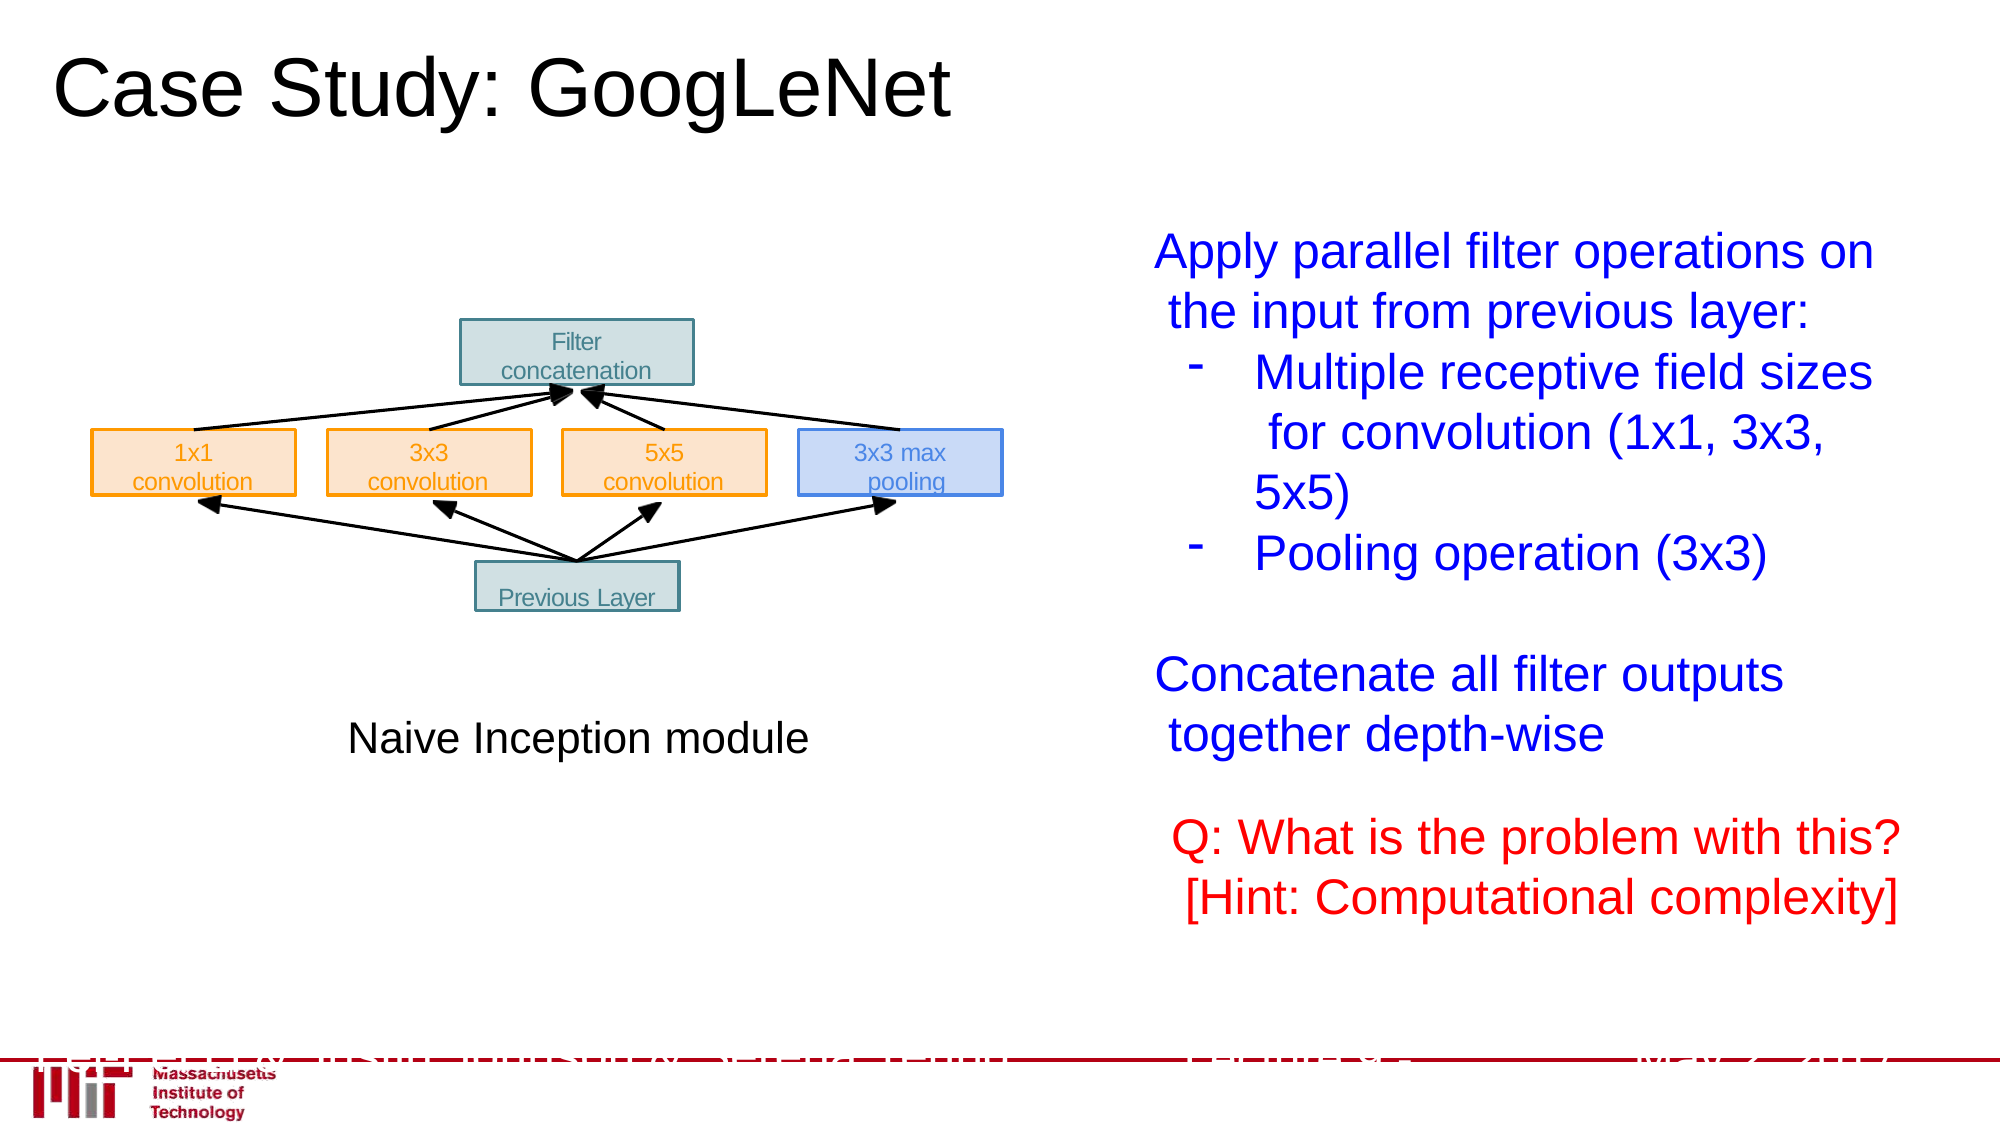

# Case Study: GoogLeNet
Apply parallel filter operations on  the input from previous layer:
Filter  concatenation
Multiple receptive field sizes  for convolution (1x1, 3x3,  5x5)
Pooling operation (3x3)

1x1  convolution
3x3  convolution
5x5  convolution
3x3 max  pooling

Previous Layer
Concatenate all filter outputs  together depth-wise
Naive Inception module
Q: What is the problem with this?  [Hint: Computational complexity]
Fei-Fei Li & Justin Johnson & Serena Yeung	Lecture 9 -	May 2, 2017
May 2, 2017
Fei-Fei Li & Justin Johnson & Serena Yeung
Lecture 9 - 79